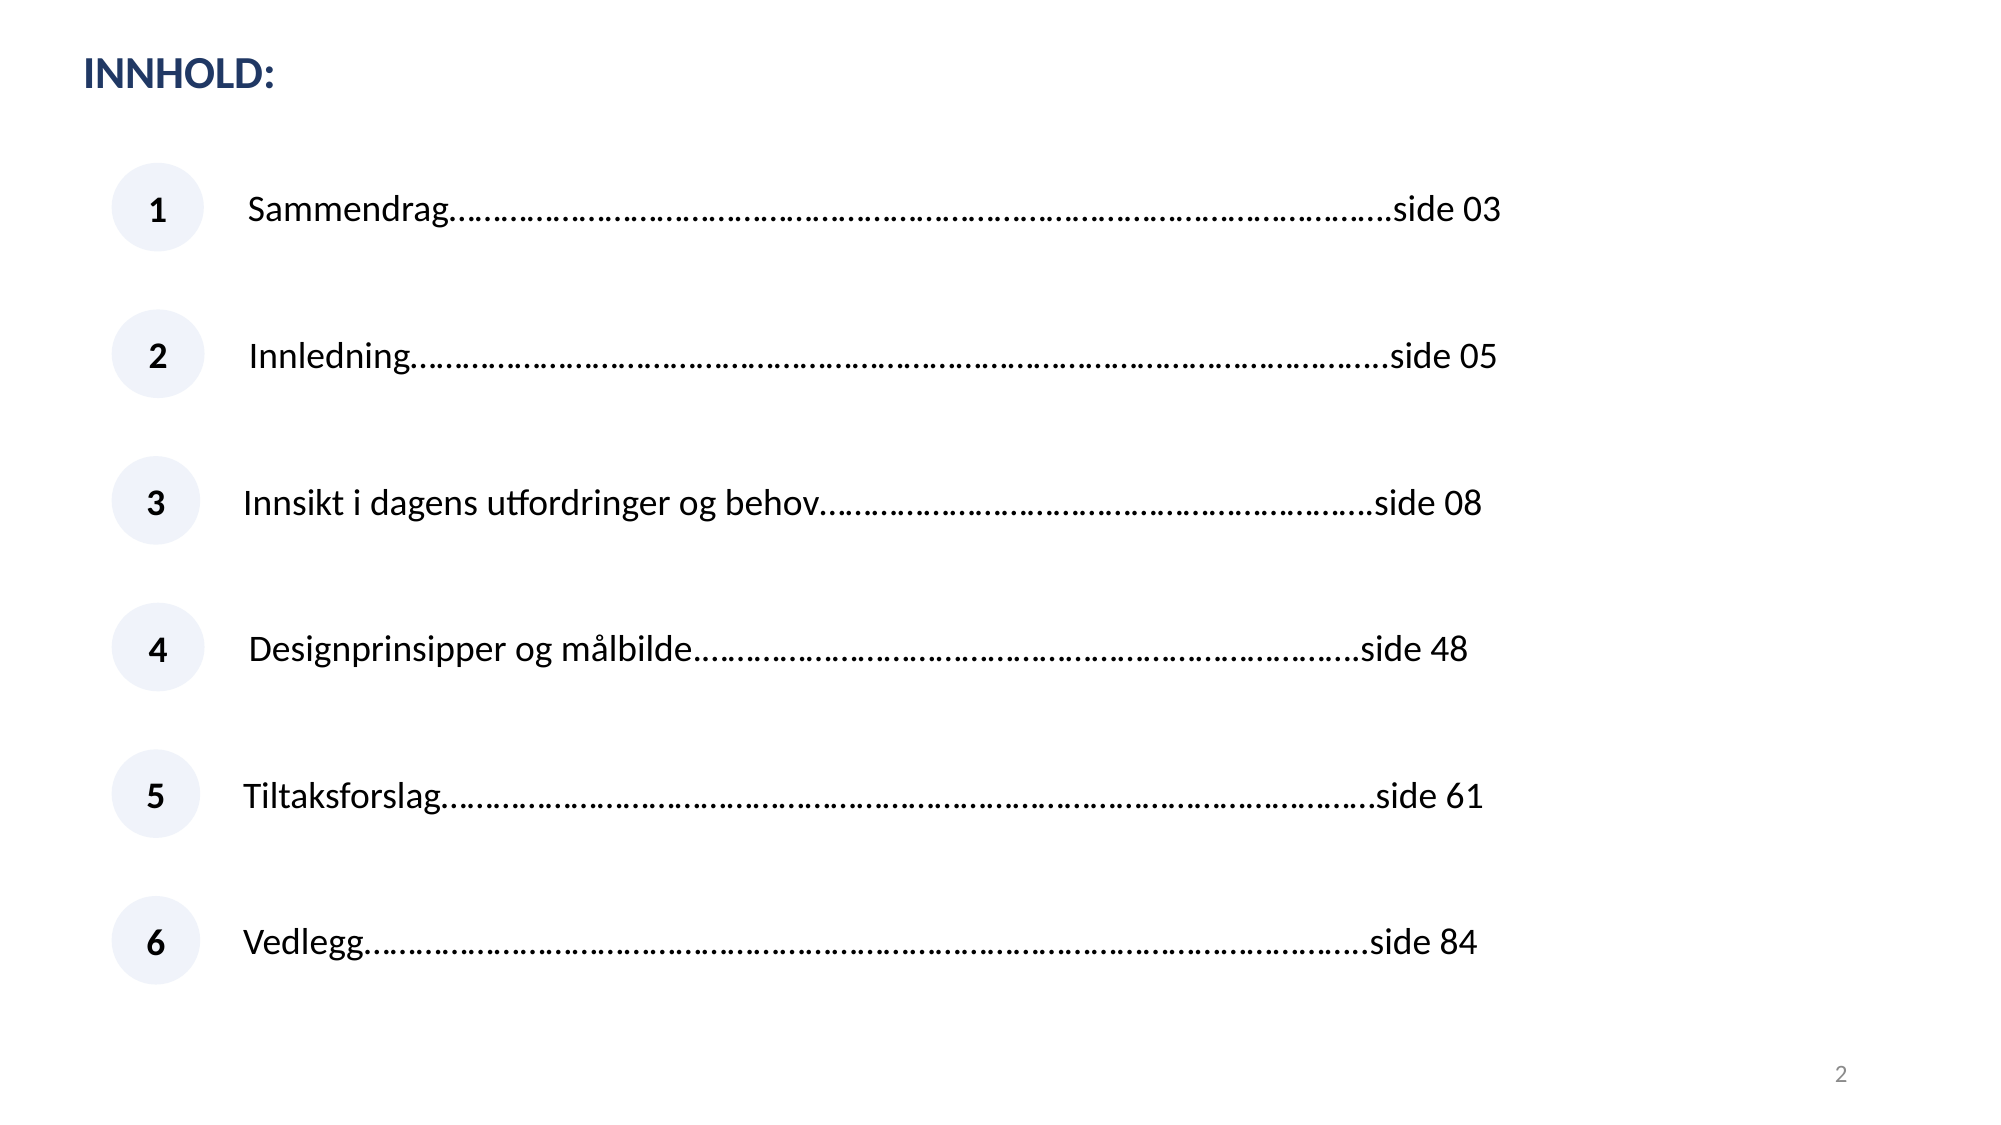

INNHOLD:
1
Sammendrag……………………………………………………………………………………………….side 03
2
Innledning…………………………………………………………………………………………………..side 05
3
Innsikt i dagens utfordringer og behov……………………………………………………….side 08
4
Designprinsipper og målbilde.………………………………………………………………….side 48
5
Tiltaksforslag………………………………………………………………………………………………side 61
6
Vedlegg……………………………………………………………………………………………………..side 84
2